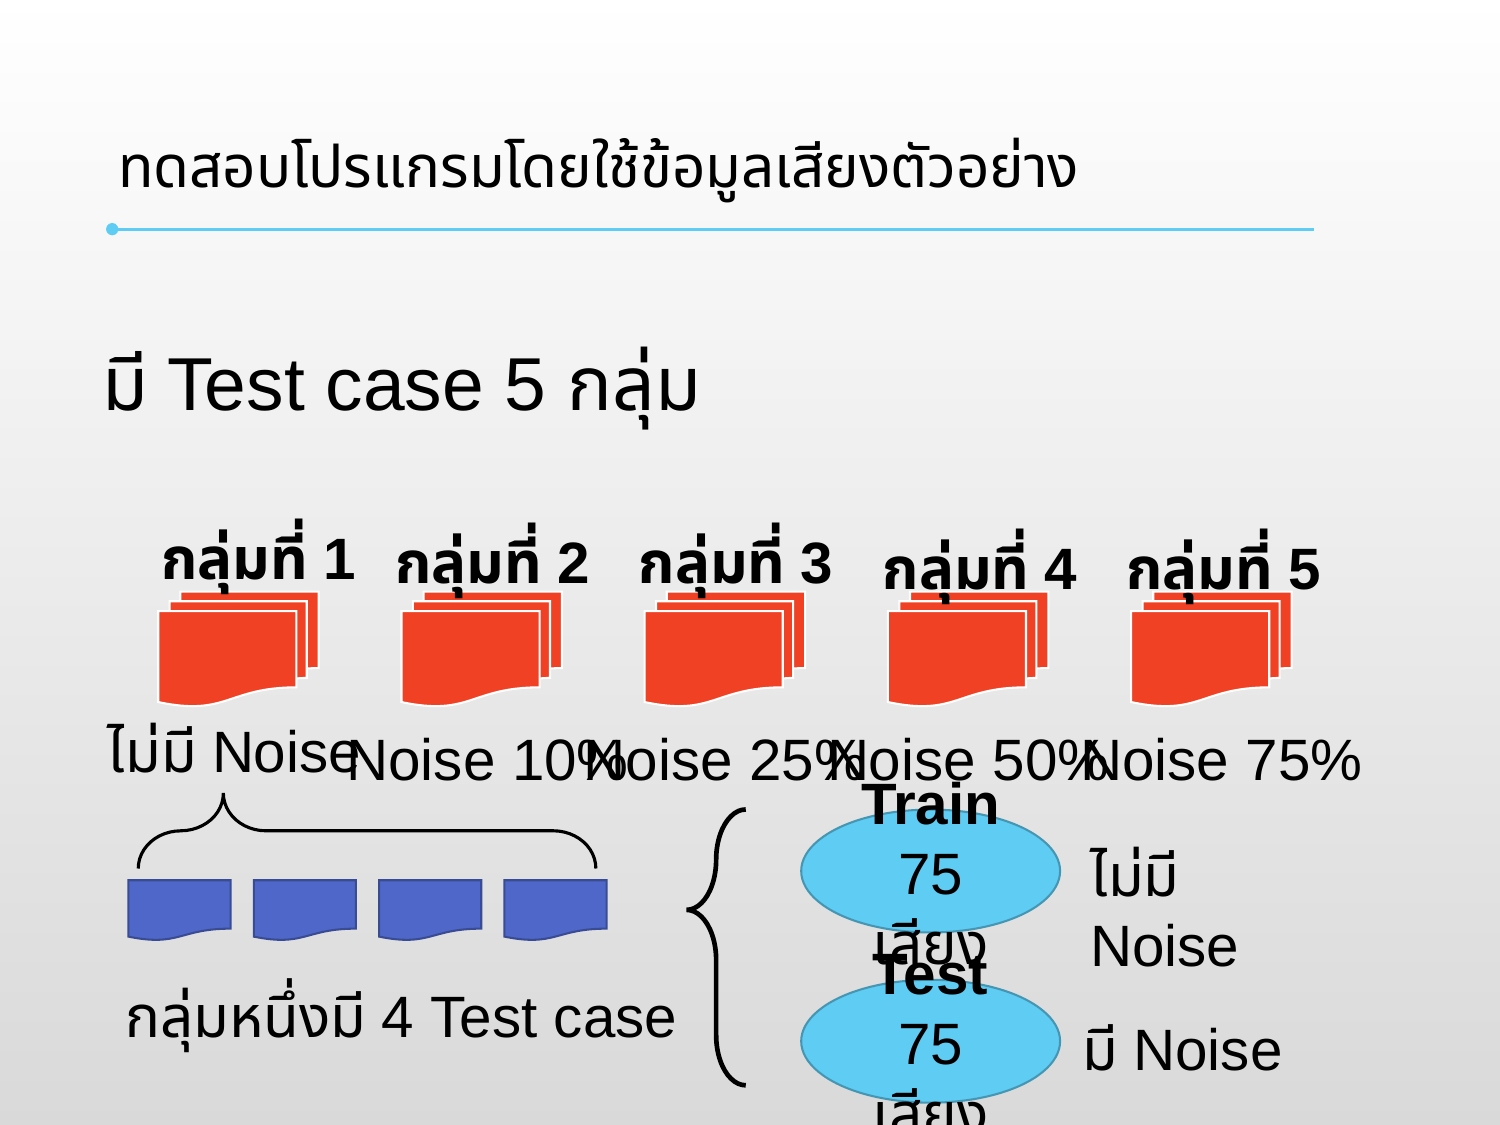

# ทดสอบโปรแกรมโดยใช้ข้อมูลเสียงตัวอย่าง
มี Test case 5 กลุ่ม
กลุ่มที่ 1
กลุ่มที่ 2
กลุ่มที่ 3
กลุ่มที่ 4
กลุ่มที่ 5

ไม่มี Noise
Noise 10%
Noise 25%
Noise 50%
Noise 75%

Train
75 เสียง
ไม่มี Noise

กลุ่มหนึ่งมี 4 Test case
Test
75 เสียง
มี Noise